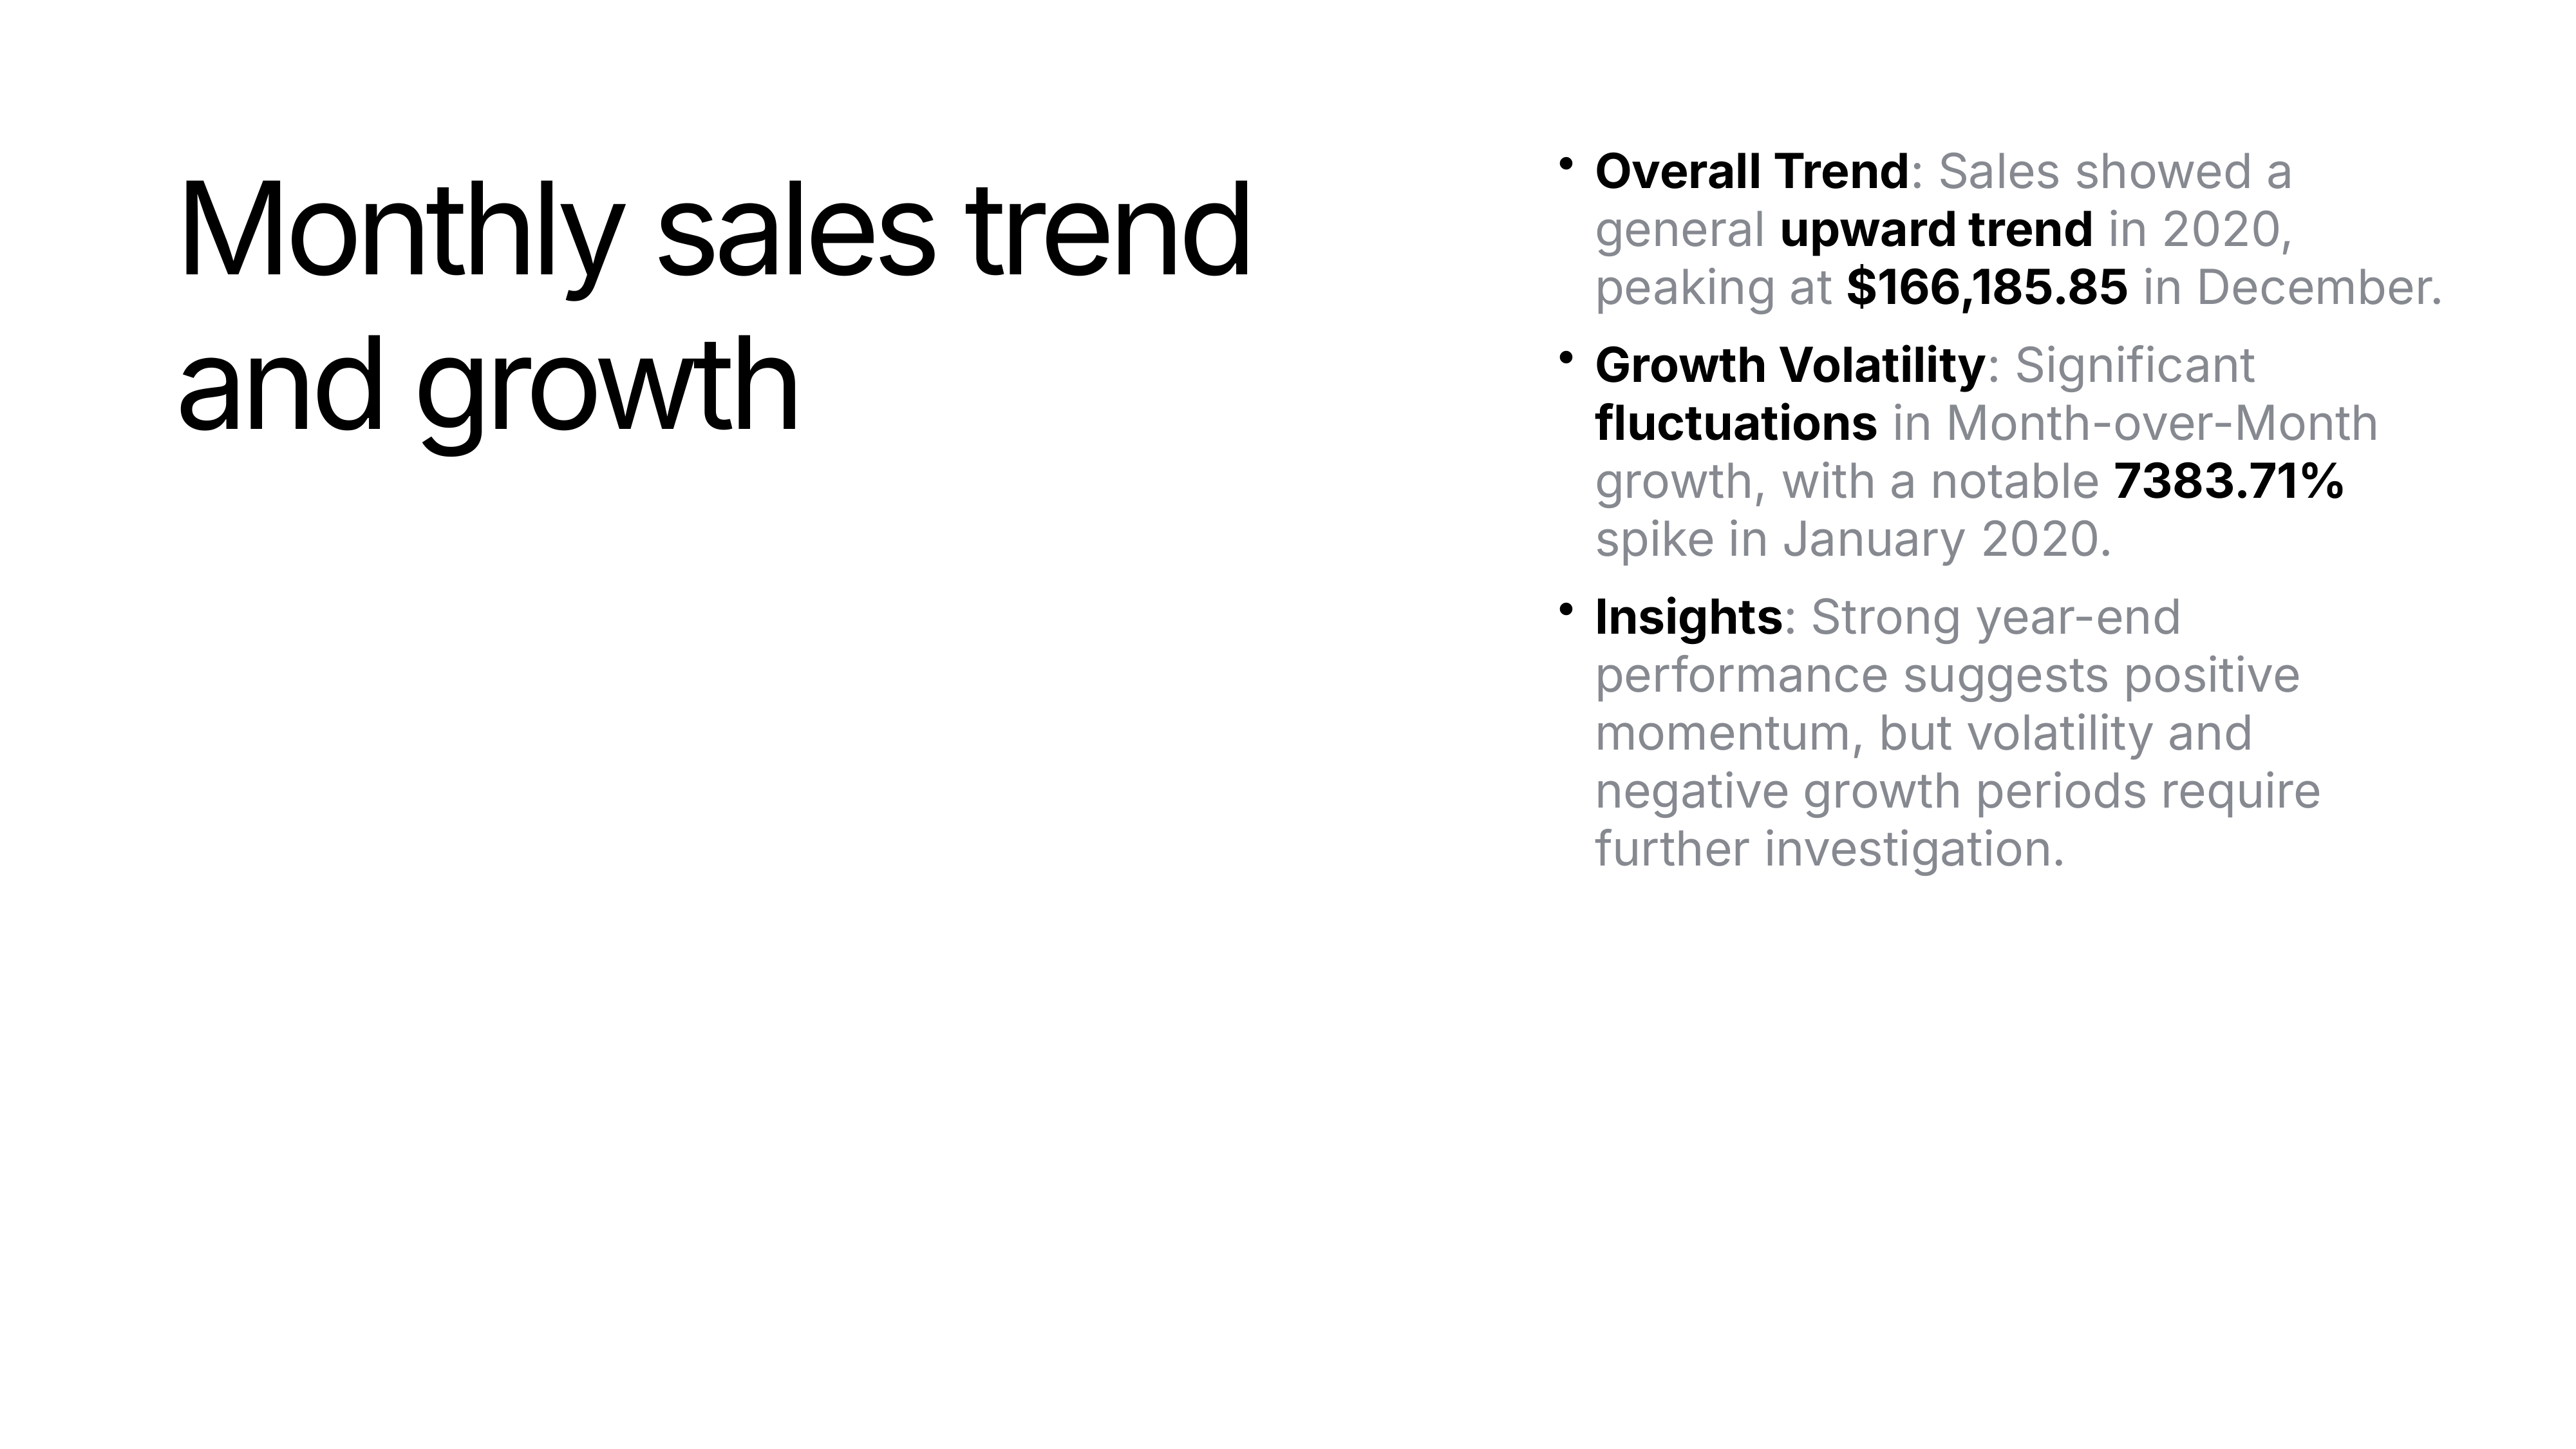

Overall Trend: Sales showed a general upward trend in 2020, peaking at $166,185.85 in December.
Growth Volatility: Significant fluctuations in Month-over-Month growth, with a notable 7383.71% spike in January 2020.
Insights: Strong year-end performance suggests positive momentum, but volatility and negative growth periods require further investigation.
Monthly sales trend and growth